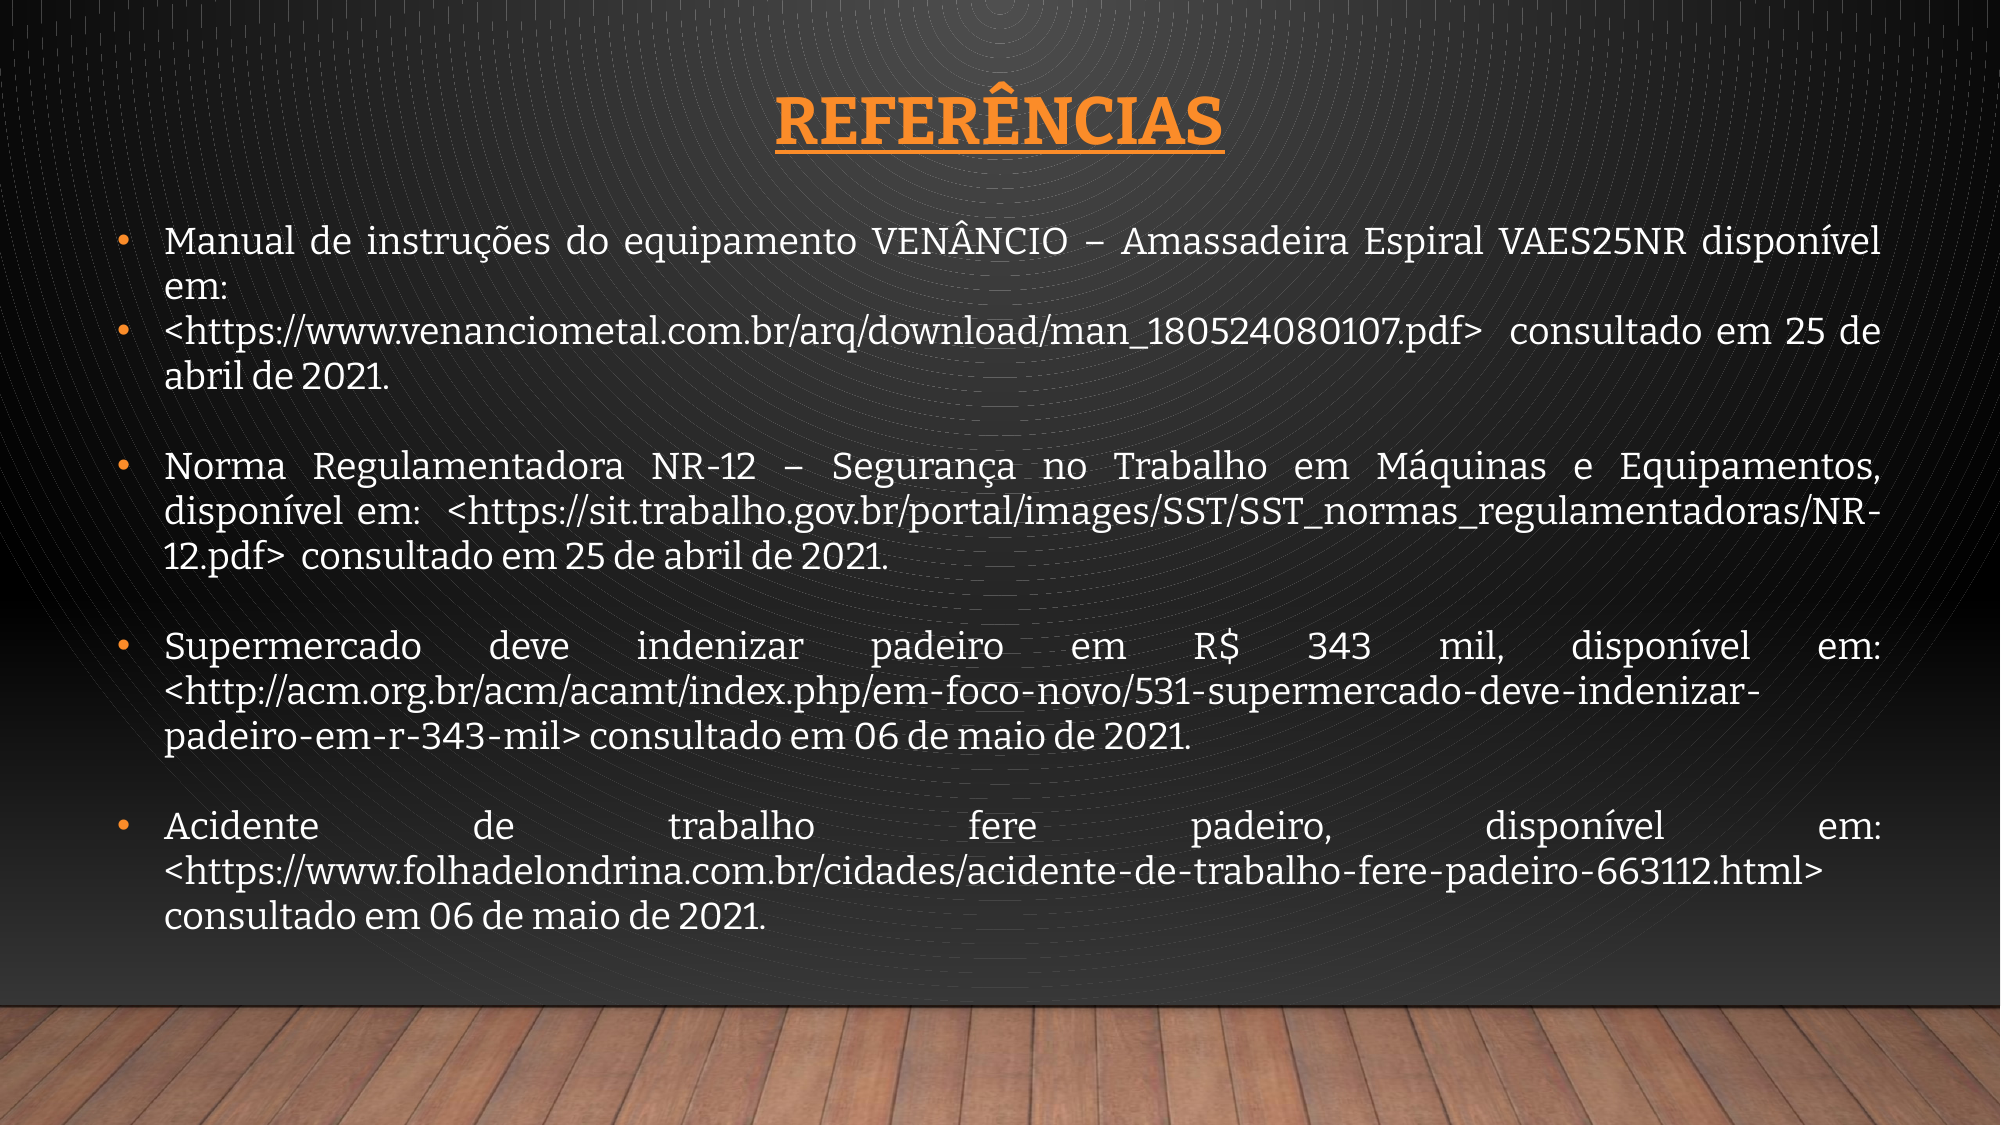

referências
Manual de instruções do equipamento VENÂNCIO – Amassadeira Espiral VAES25NR disponível em:
<https://www.venanciometal.com.br/arq/download/man_180524080107.pdf>  consultado em 25 de abril de 2021.

Norma Regulamentadora NR-12 – Segurança no Trabalho em Máquinas e Equipamentos, disponível em:  <https://sit.trabalho.gov.br/portal/images/SST/SST_normas_regulamentadoras/NR-12.pdf>  consultado em 25 de abril de 2021.

Supermercado deve indenizar padeiro em R$ 343 mil, disponível em: <http://acm.org.br/acm/acamt/index.php/em-foco-novo/531-supermercado-deve-indenizar-padeiro-em-r-343-mil> consultado em 06 de maio de 2021.

Acidente de trabalho fere padeiro, disponível em: <https://www.folhadelondrina.com.br/cidades/acidente-de-trabalho-fere-padeiro-663112.html> consultado em 06 de maio de 2021.